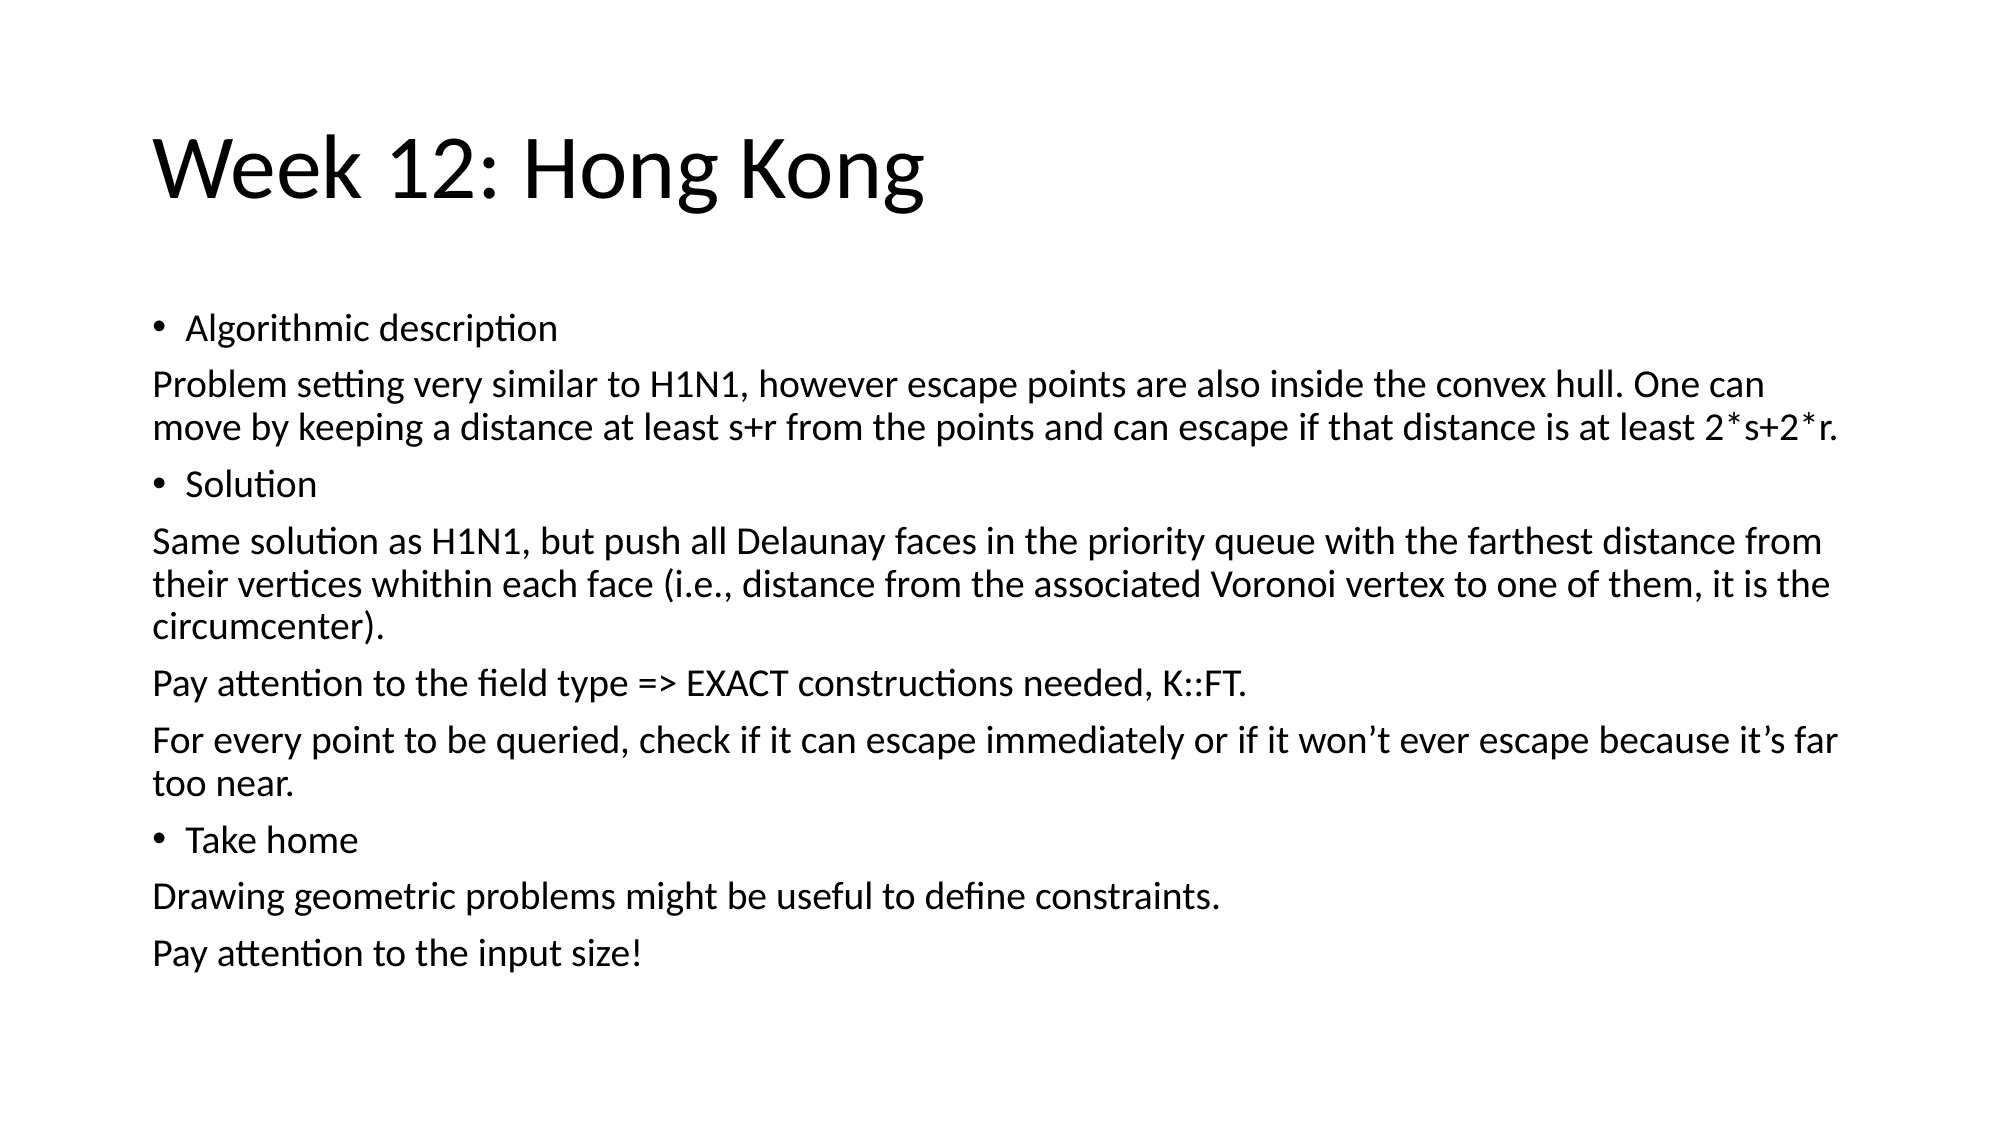

# Week 12: Hong Kong
Algorithmic description
Problem setting very similar to H1N1, however escape points are also inside the convex hull. One can move by keeping a distance at least s+r from the points and can escape if that distance is at least 2*s+2*r.
Solution
Same solution as H1N1, but push all Delaunay faces in the priority queue with the farthest distance from their vertices whithin each face (i.e., distance from the associated Voronoi vertex to one of them, it is the circumcenter).
Pay attention to the field type => EXACT constructions needed, K::FT.
For every point to be queried, check if it can escape immediately or if it won’t ever escape because it’s far too near.
Take home
Drawing geometric problems might be useful to define constraints.
Pay attention to the input size!